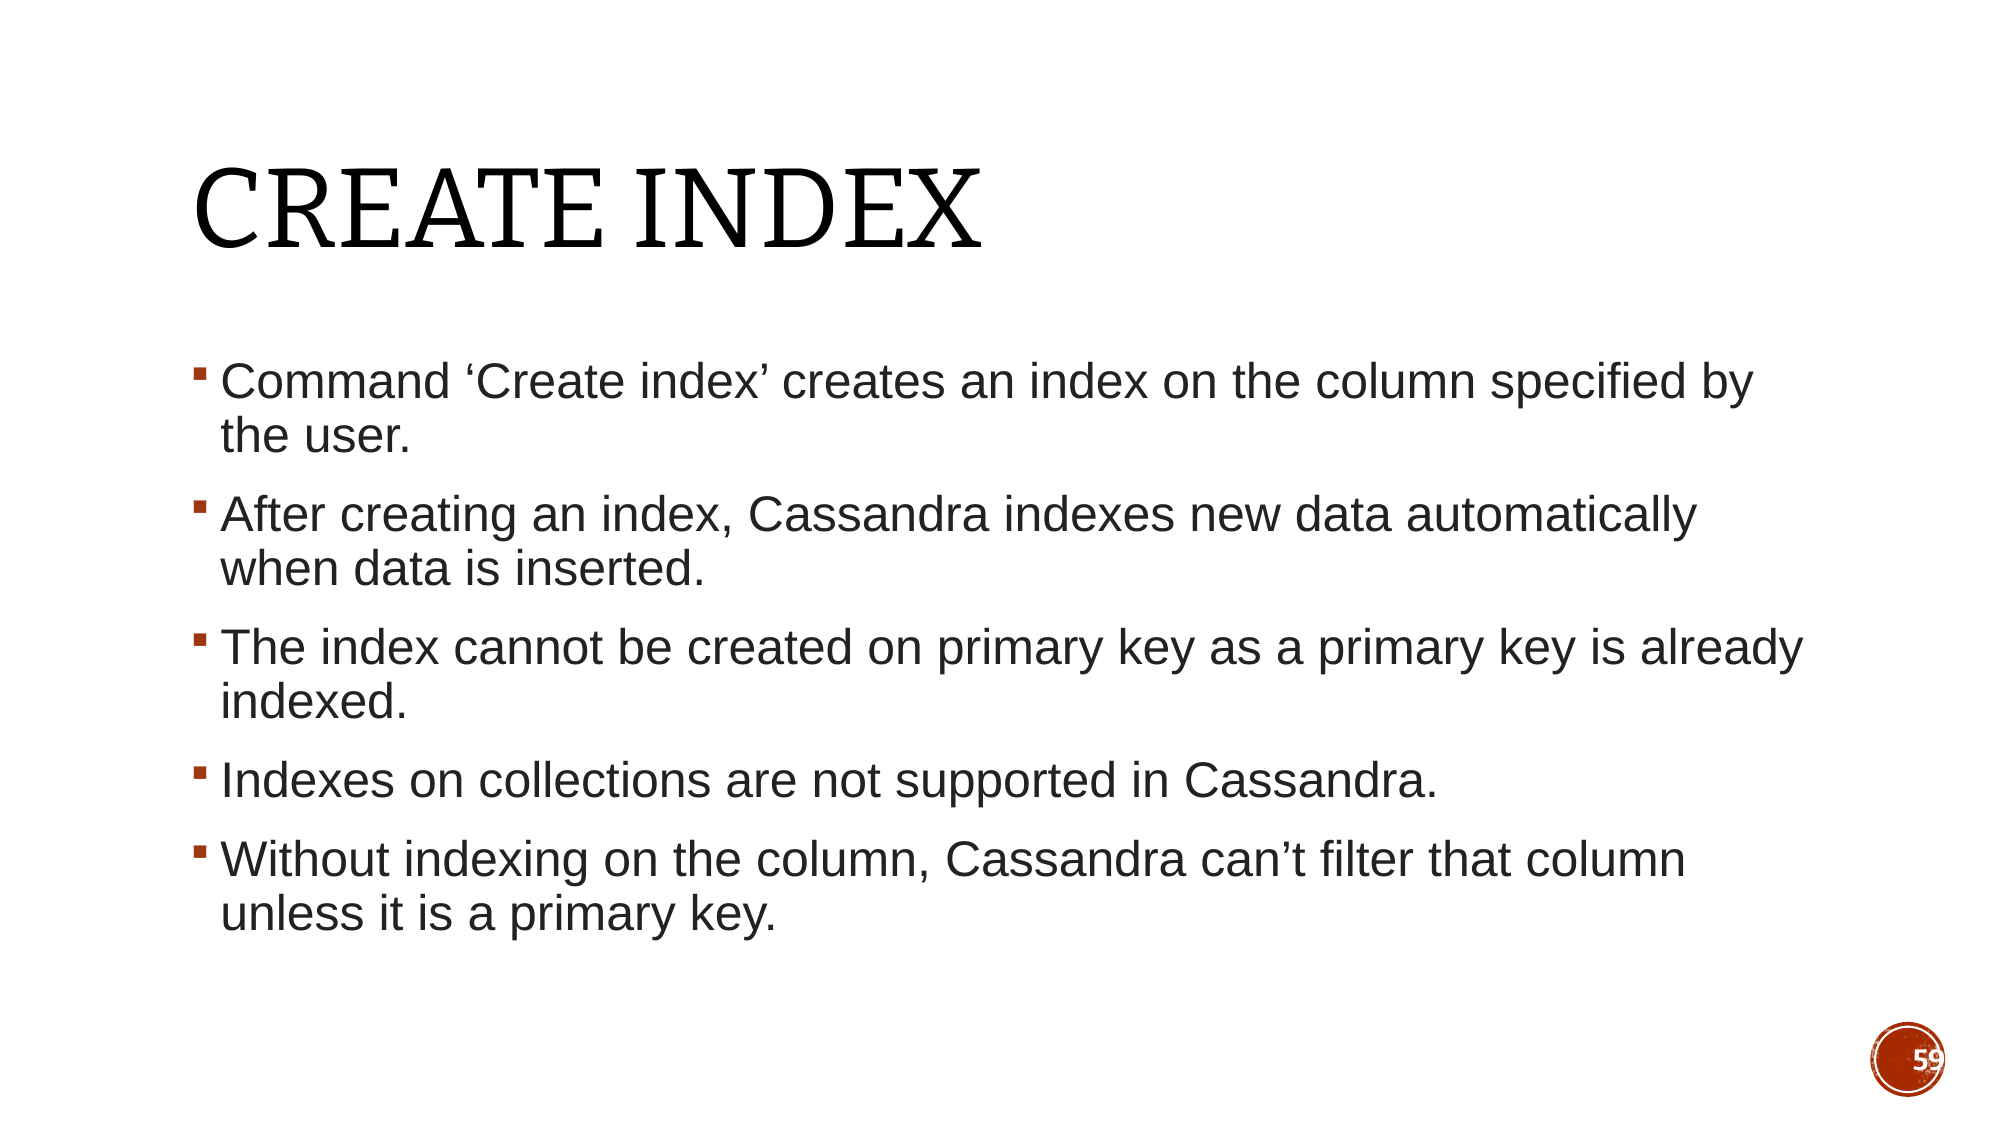

# Create index
Command ‘Create index’ creates an index on the column specified by the user.
After creating an index, Cassandra indexes new data automatically when data is inserted.
The index cannot be created on primary key as a primary key is already indexed.
Indexes on collections are not supported in Cassandra.
Without indexing on the column, Cassandra can’t filter that column unless it is a primary key.

59